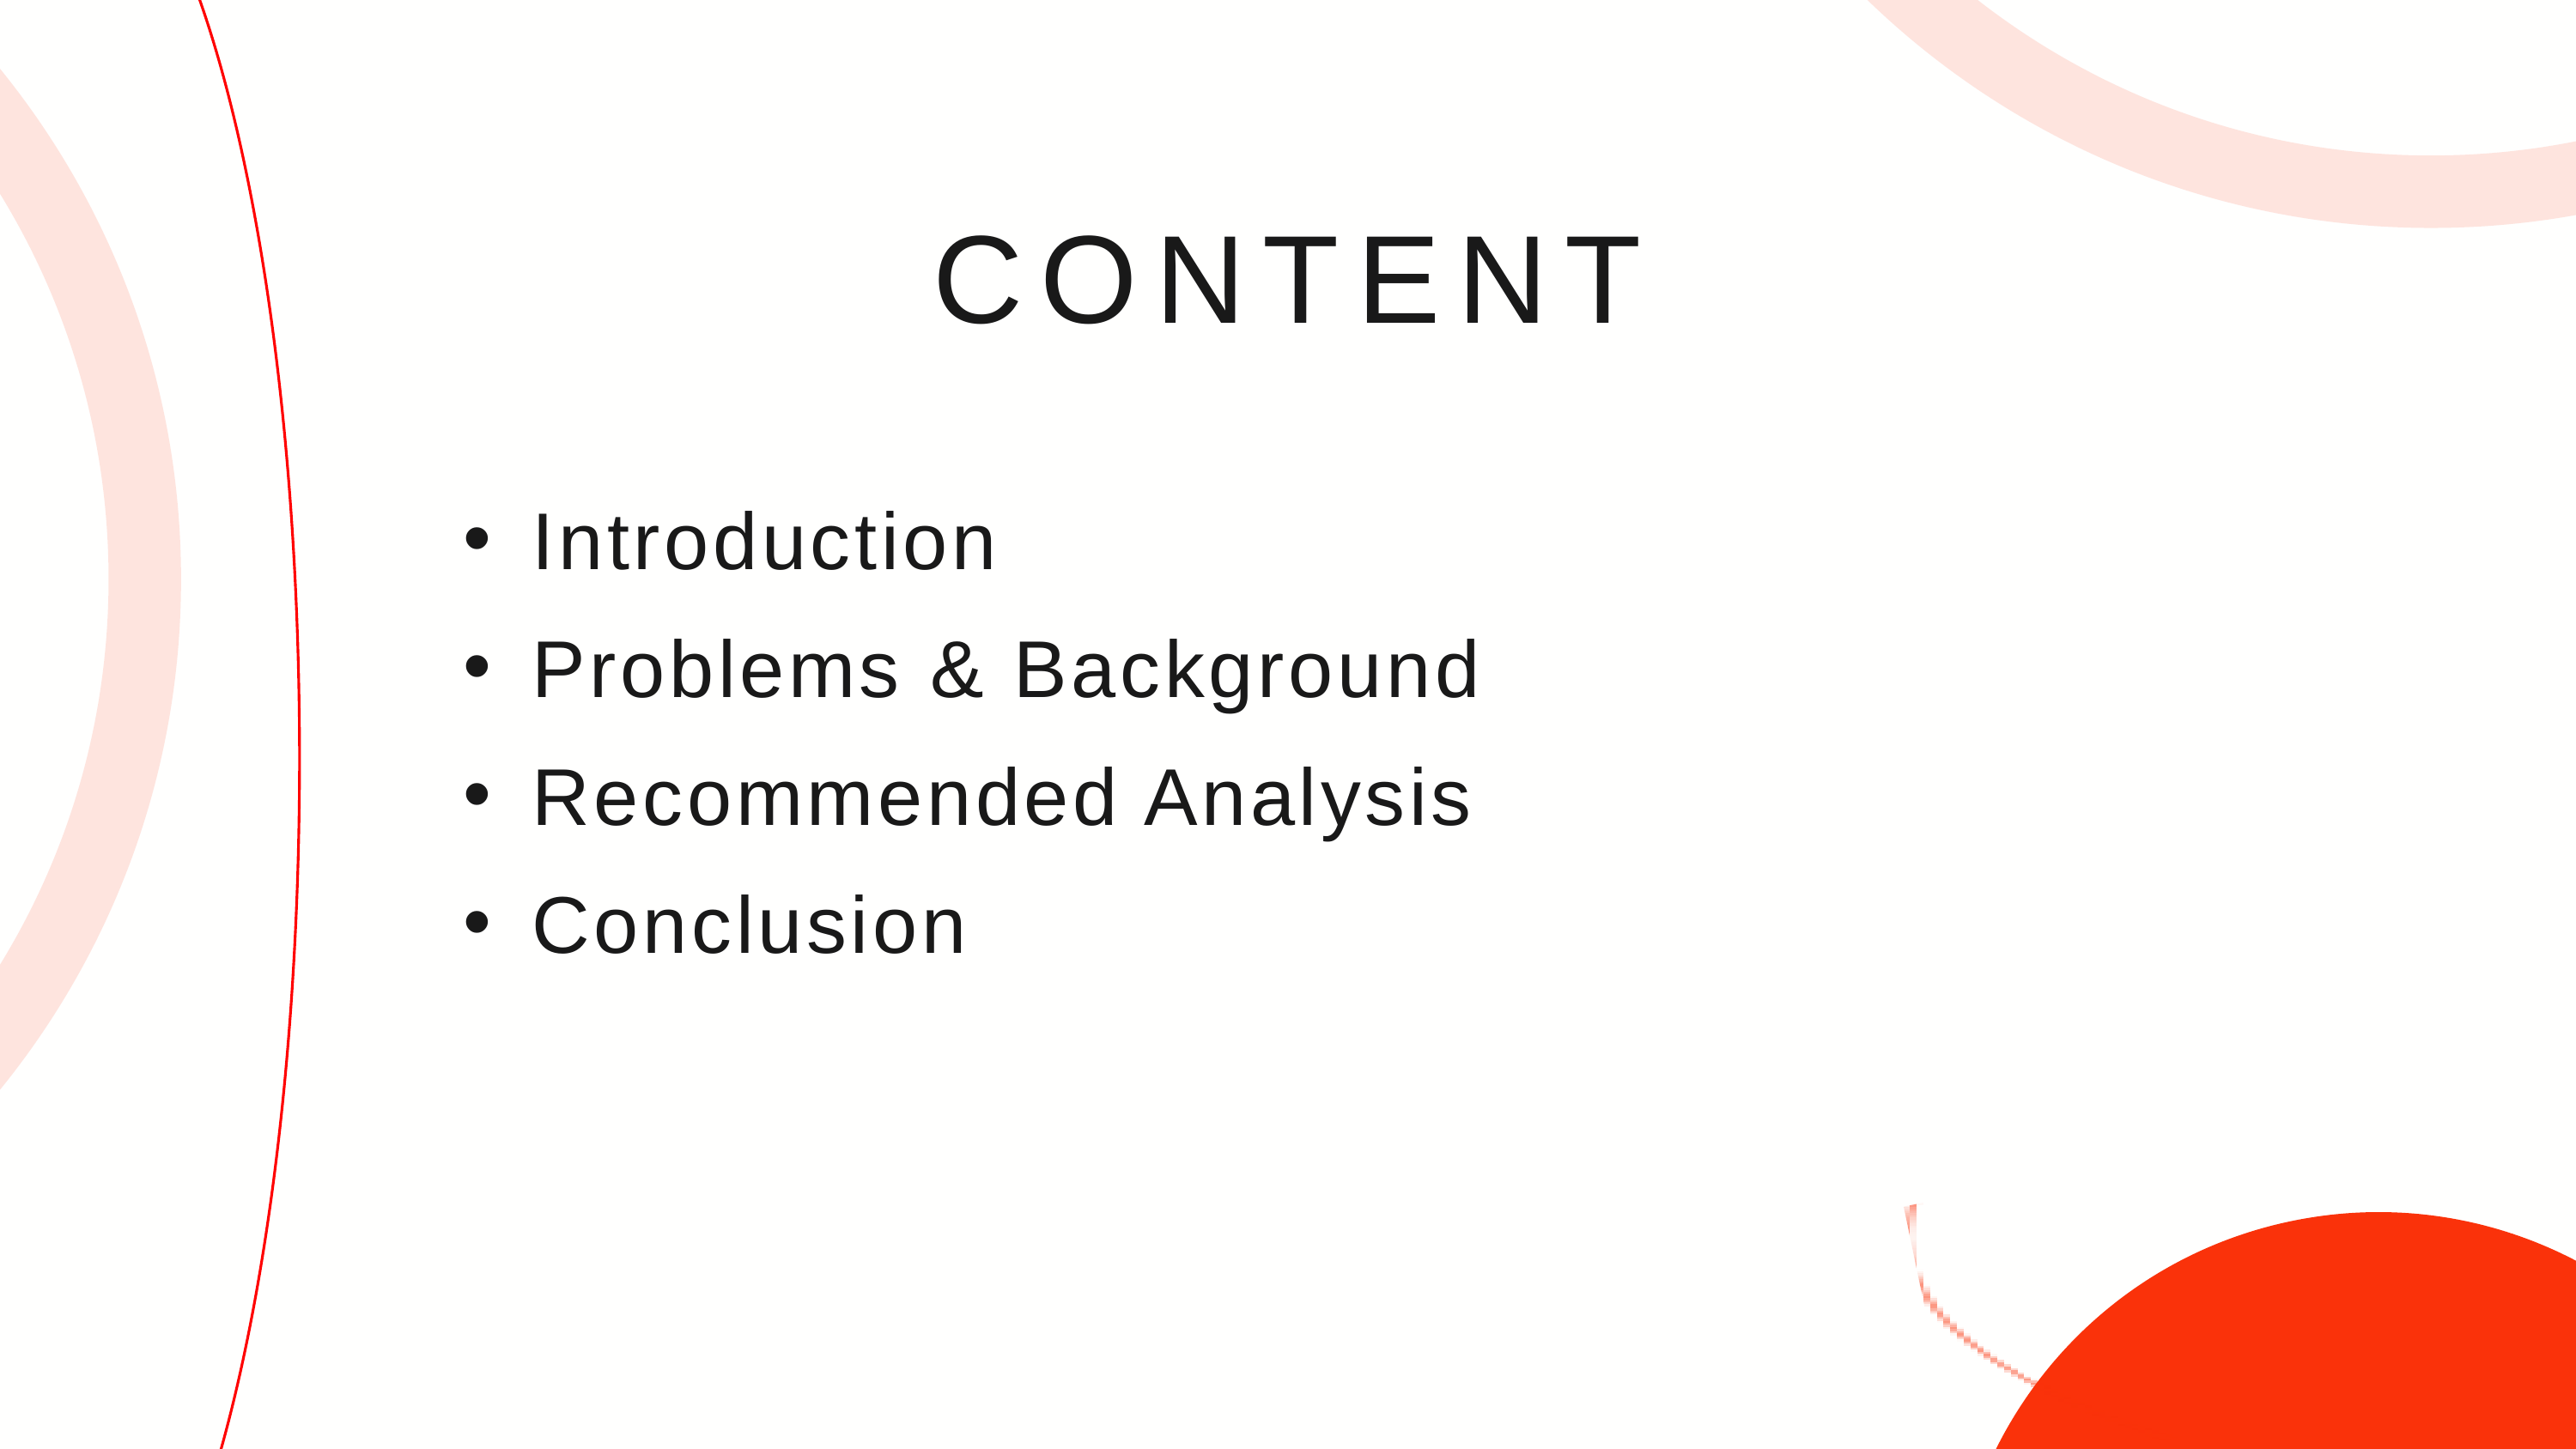

CONTENT
Introduction
Problems & Background
Recommended Analysis
Conclusion